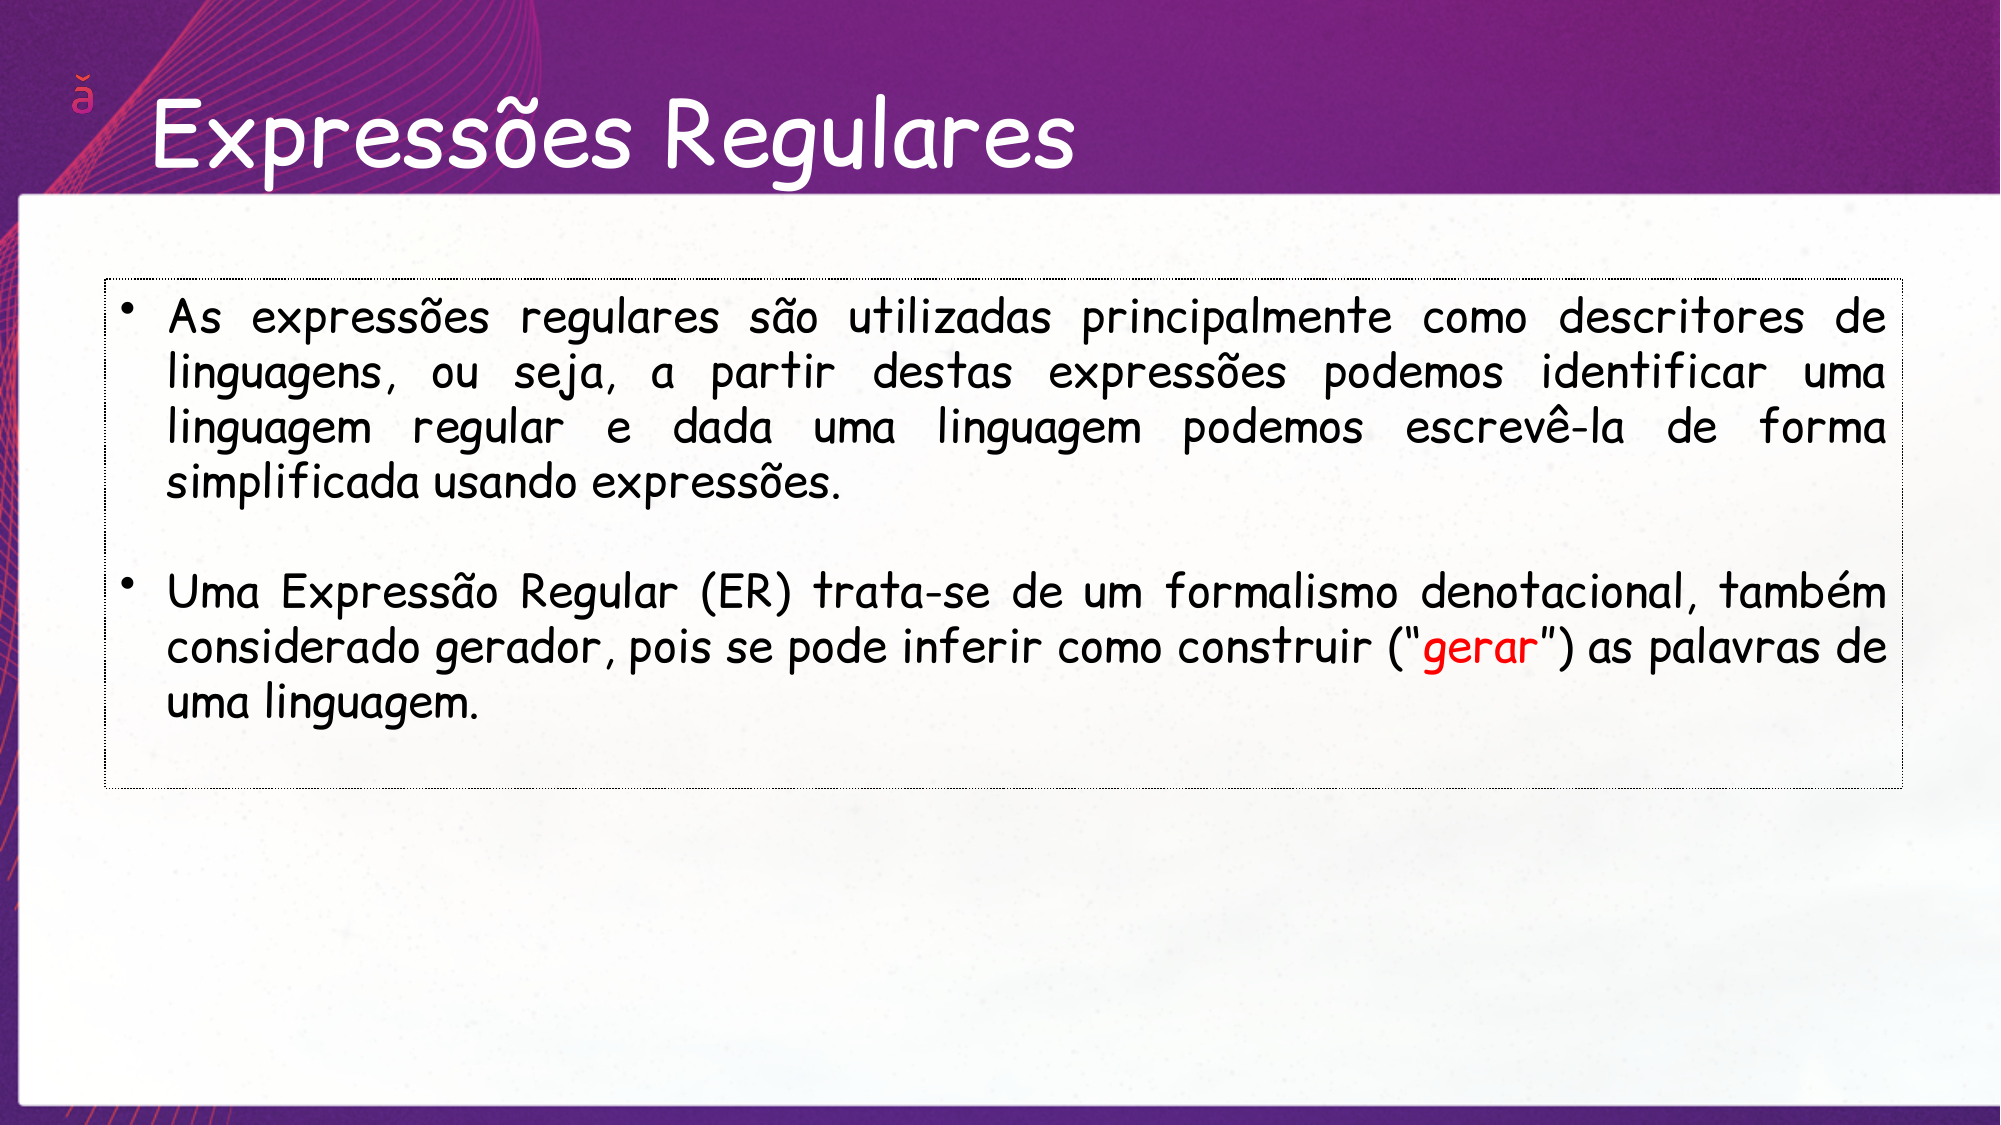

Expressões Regulares
As expressões regulares são utilizadas principalmente como descritores de linguagens, ou seja, a partir destas expressões podemos identificar uma linguagem regular e dada uma linguagem podemos escrevê-la de forma simplificada usando expressões.

Uma Expressão Regular (ER) trata-se de um formalismo denotacional, também considerado gerador, pois se pode inferir como construir (“gerar”) as palavras de uma linguagem.